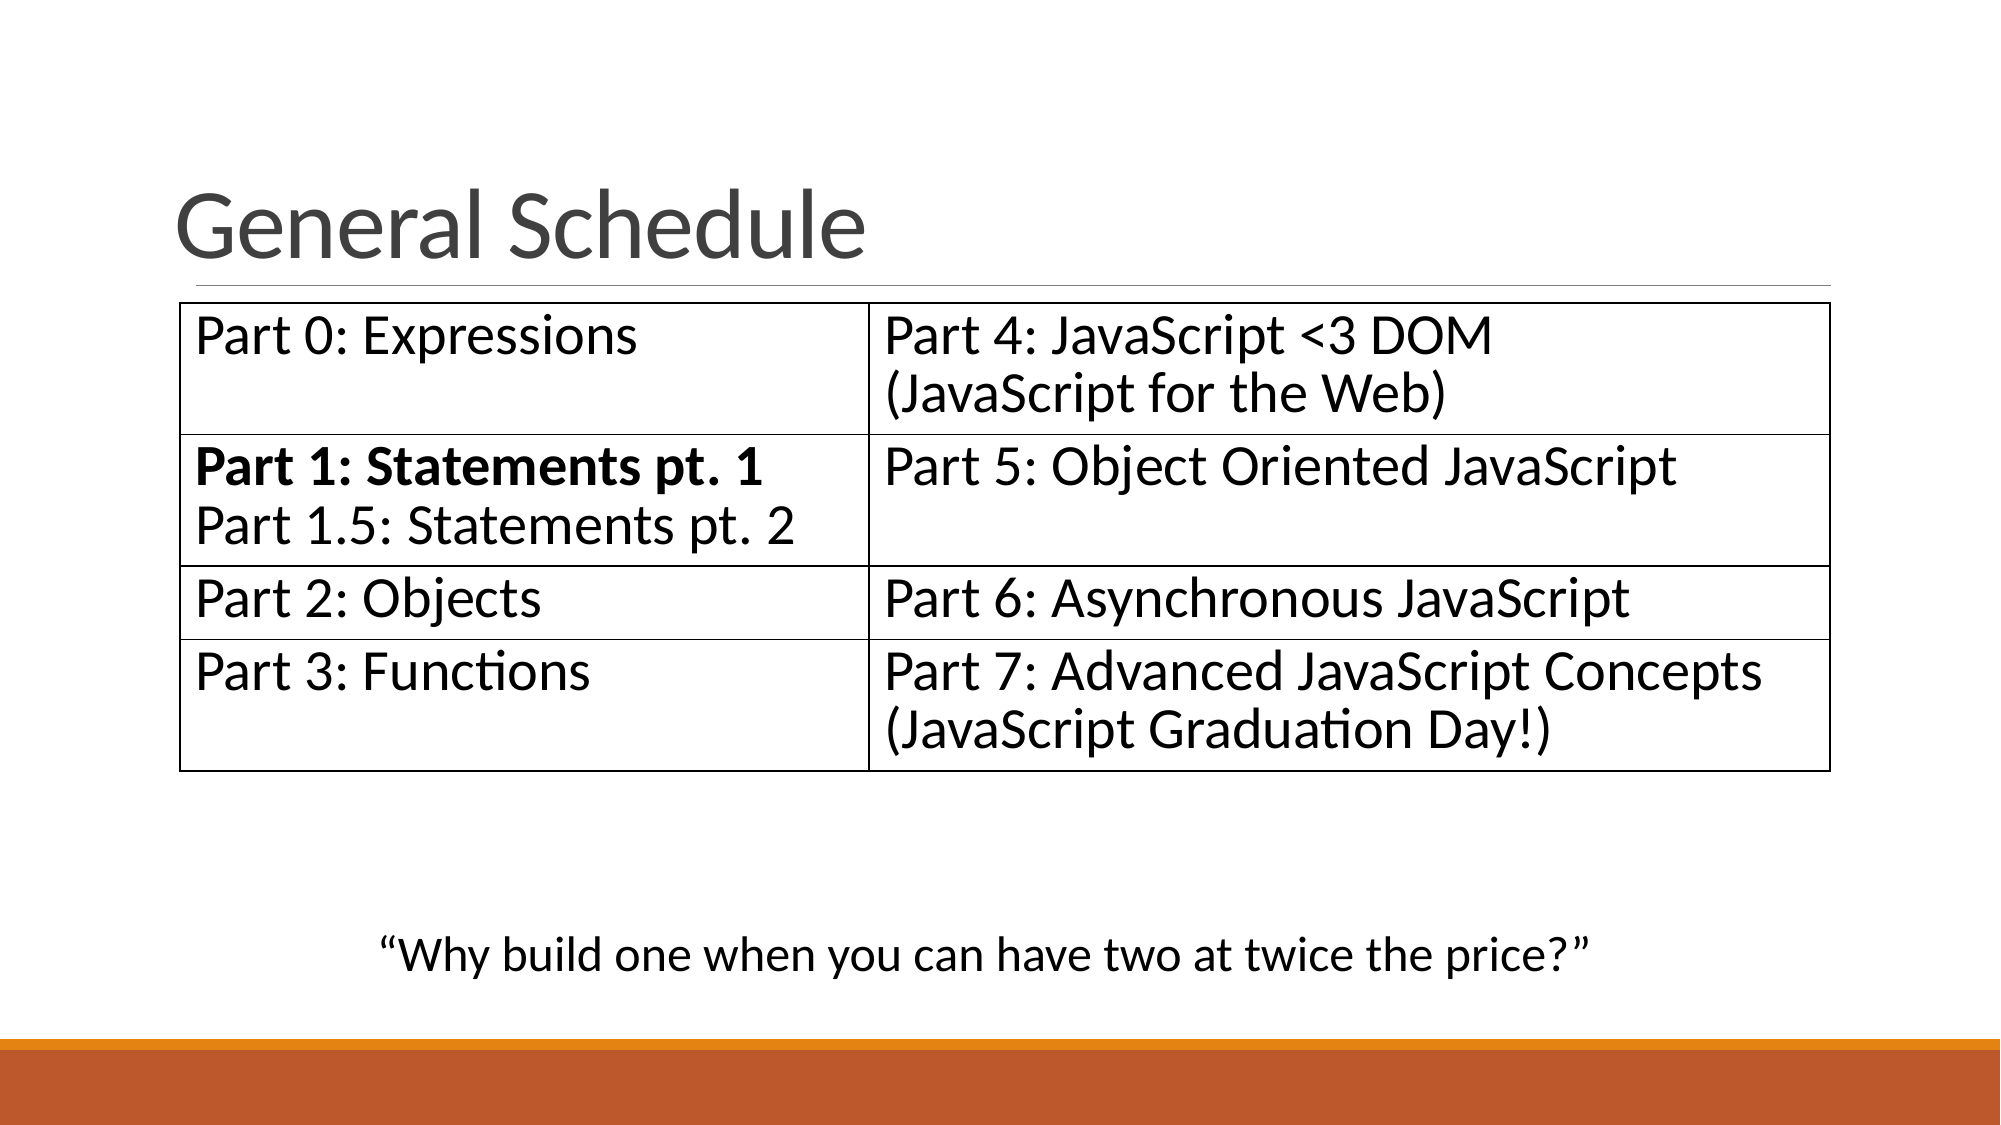

# General Schedule
| Part 0: Expressions | Part 4: JavaScript <3 DOM (JavaScript for the Web) |
| --- | --- |
| Part 1: Statements pt. 1 Part 1.5: Statements pt. 2 | Part 5: Object Oriented JavaScript |
| Part 2: Objects | Part 6: Asynchronous JavaScript |
| Part 3: Functions | Part 7: Advanced JavaScript Concepts (JavaScript Graduation Day!) |
“Why build one when you can have two at twice the price?”